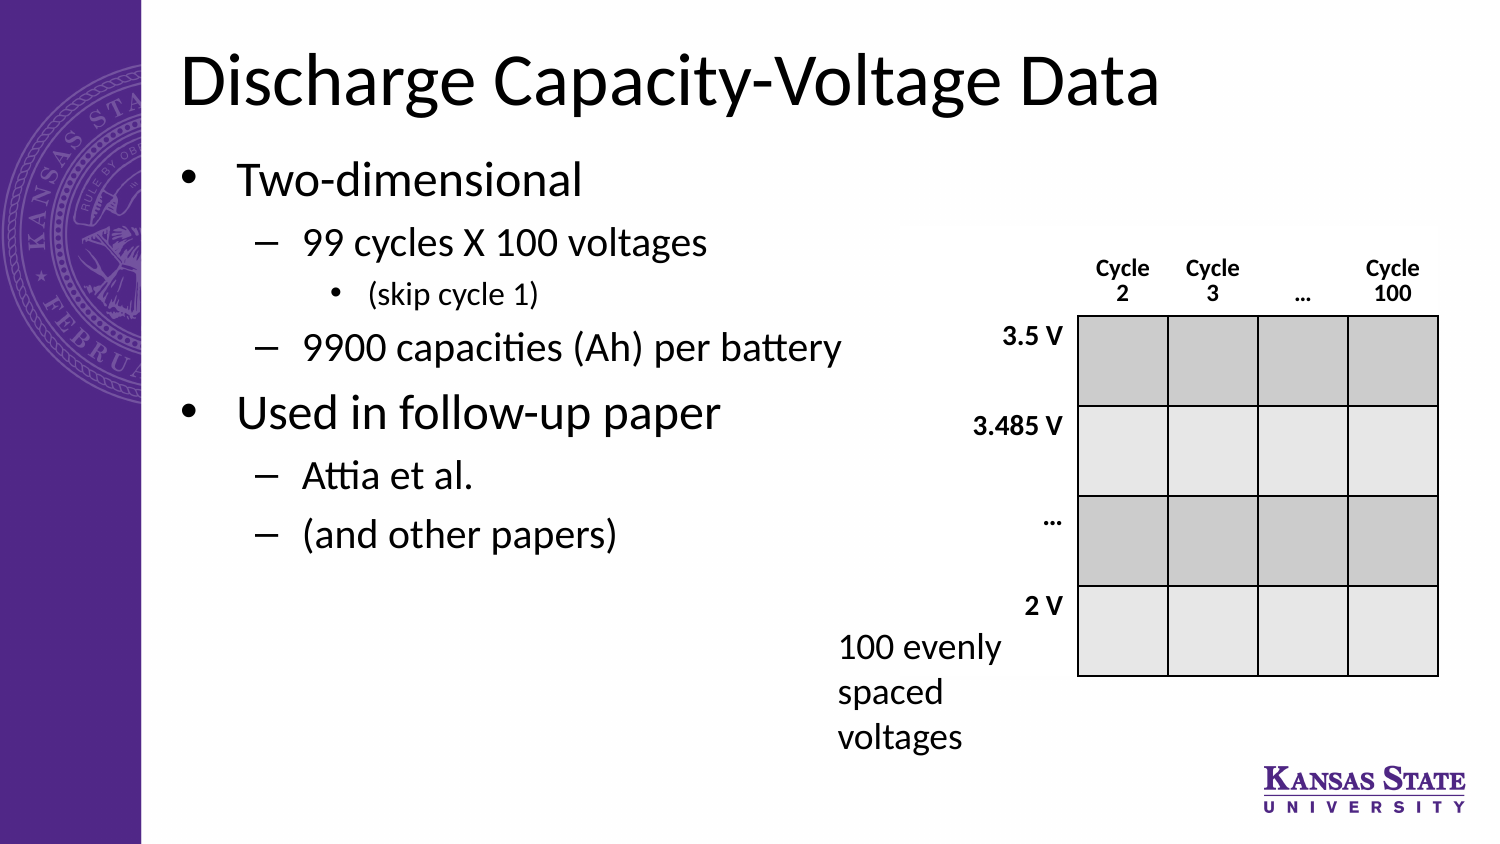

# Discharge Capacity-Voltage Data
Two-dimensional
99 cycles X 100 voltages
(skip cycle 1)
9900 capacities (Ah) per battery
Used in follow-up paper
Attia et al.
(and other papers)

|  | Cycle 2 | Cycle 3 | … | Cycle 100 |
| --- | --- | --- | --- | --- |
| 3.5 V |  |  |  |  |
| 3.485 V |  |  |  |  |
| … |  |  |  |  |
| 2 V |  |  |  |  |
100 evenly spaced voltages